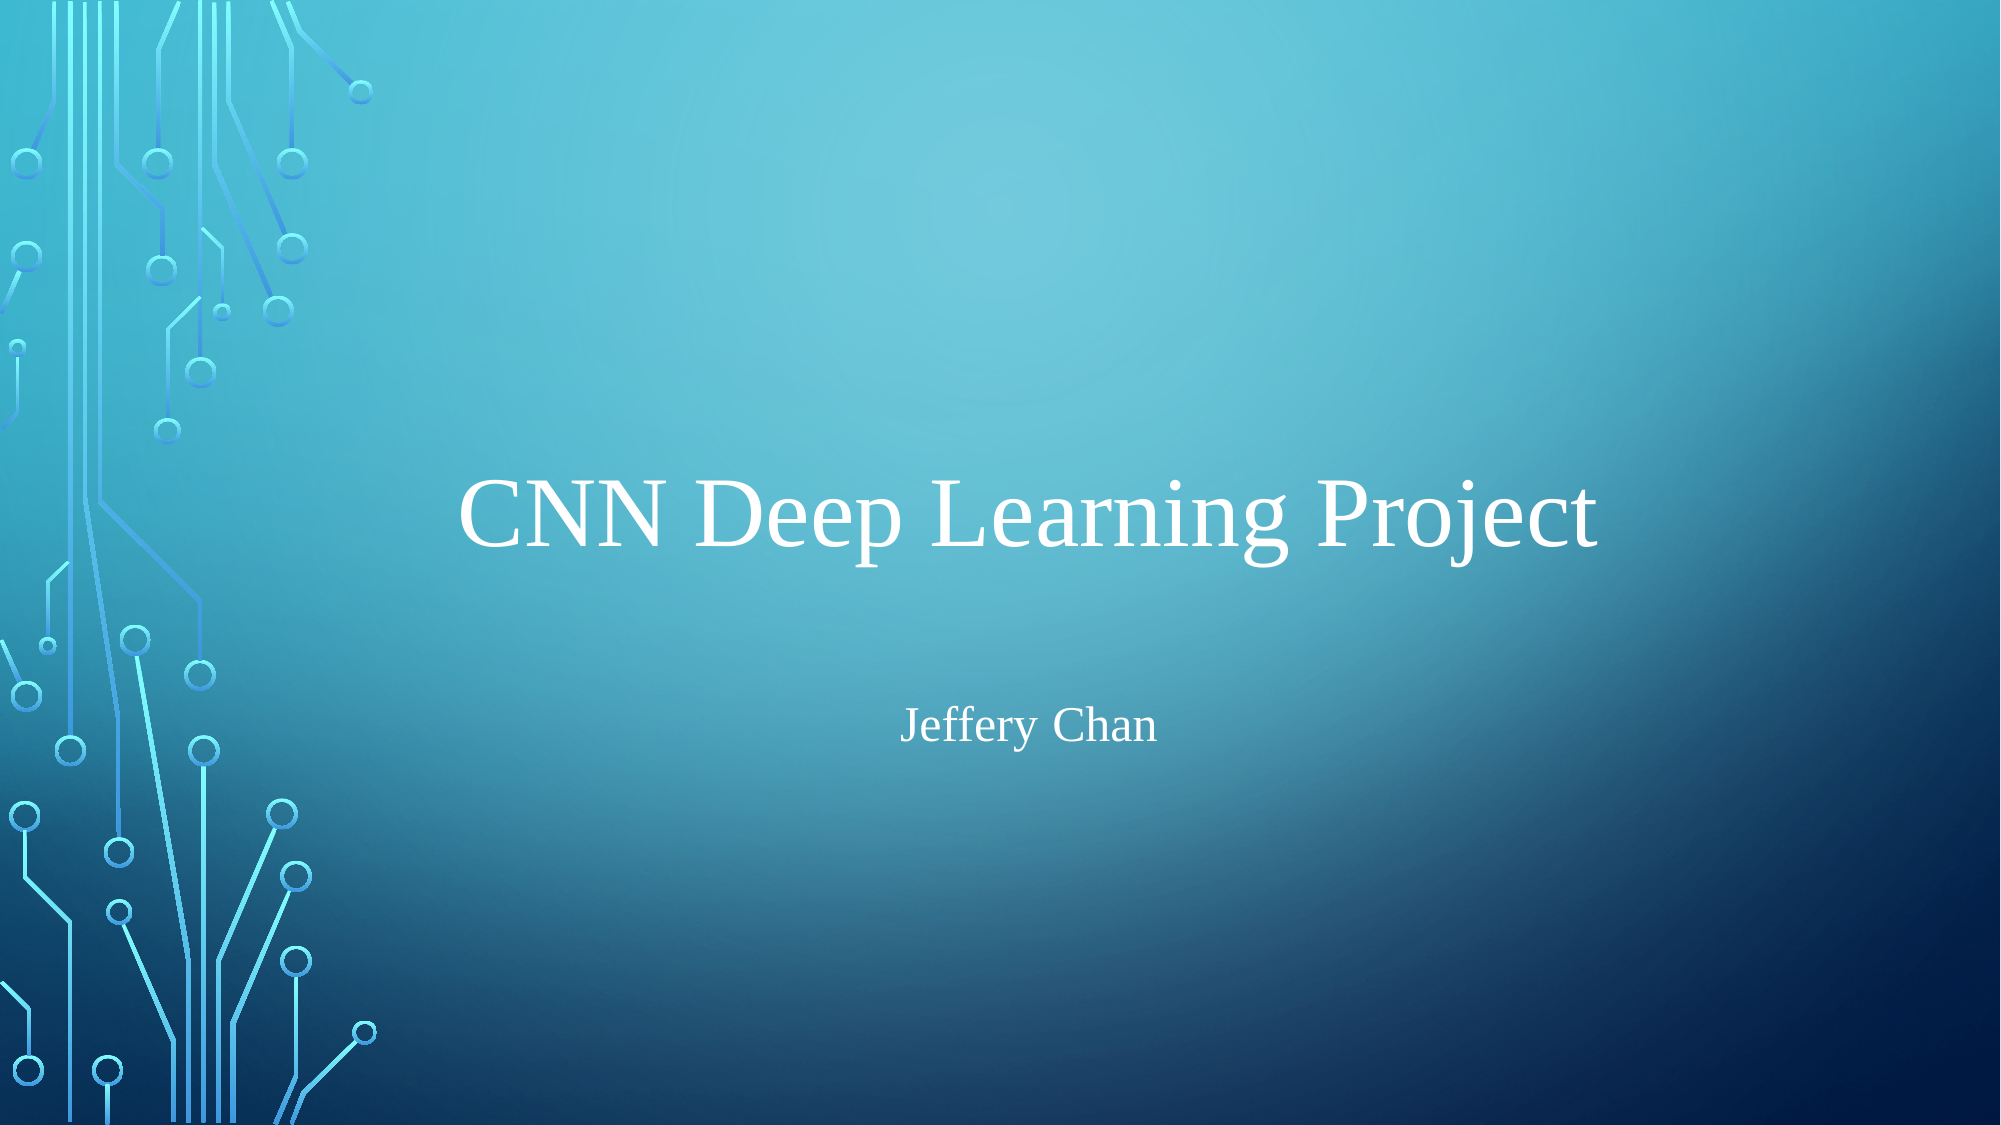

# CNN Deep Learning Project

Jeffery Chan